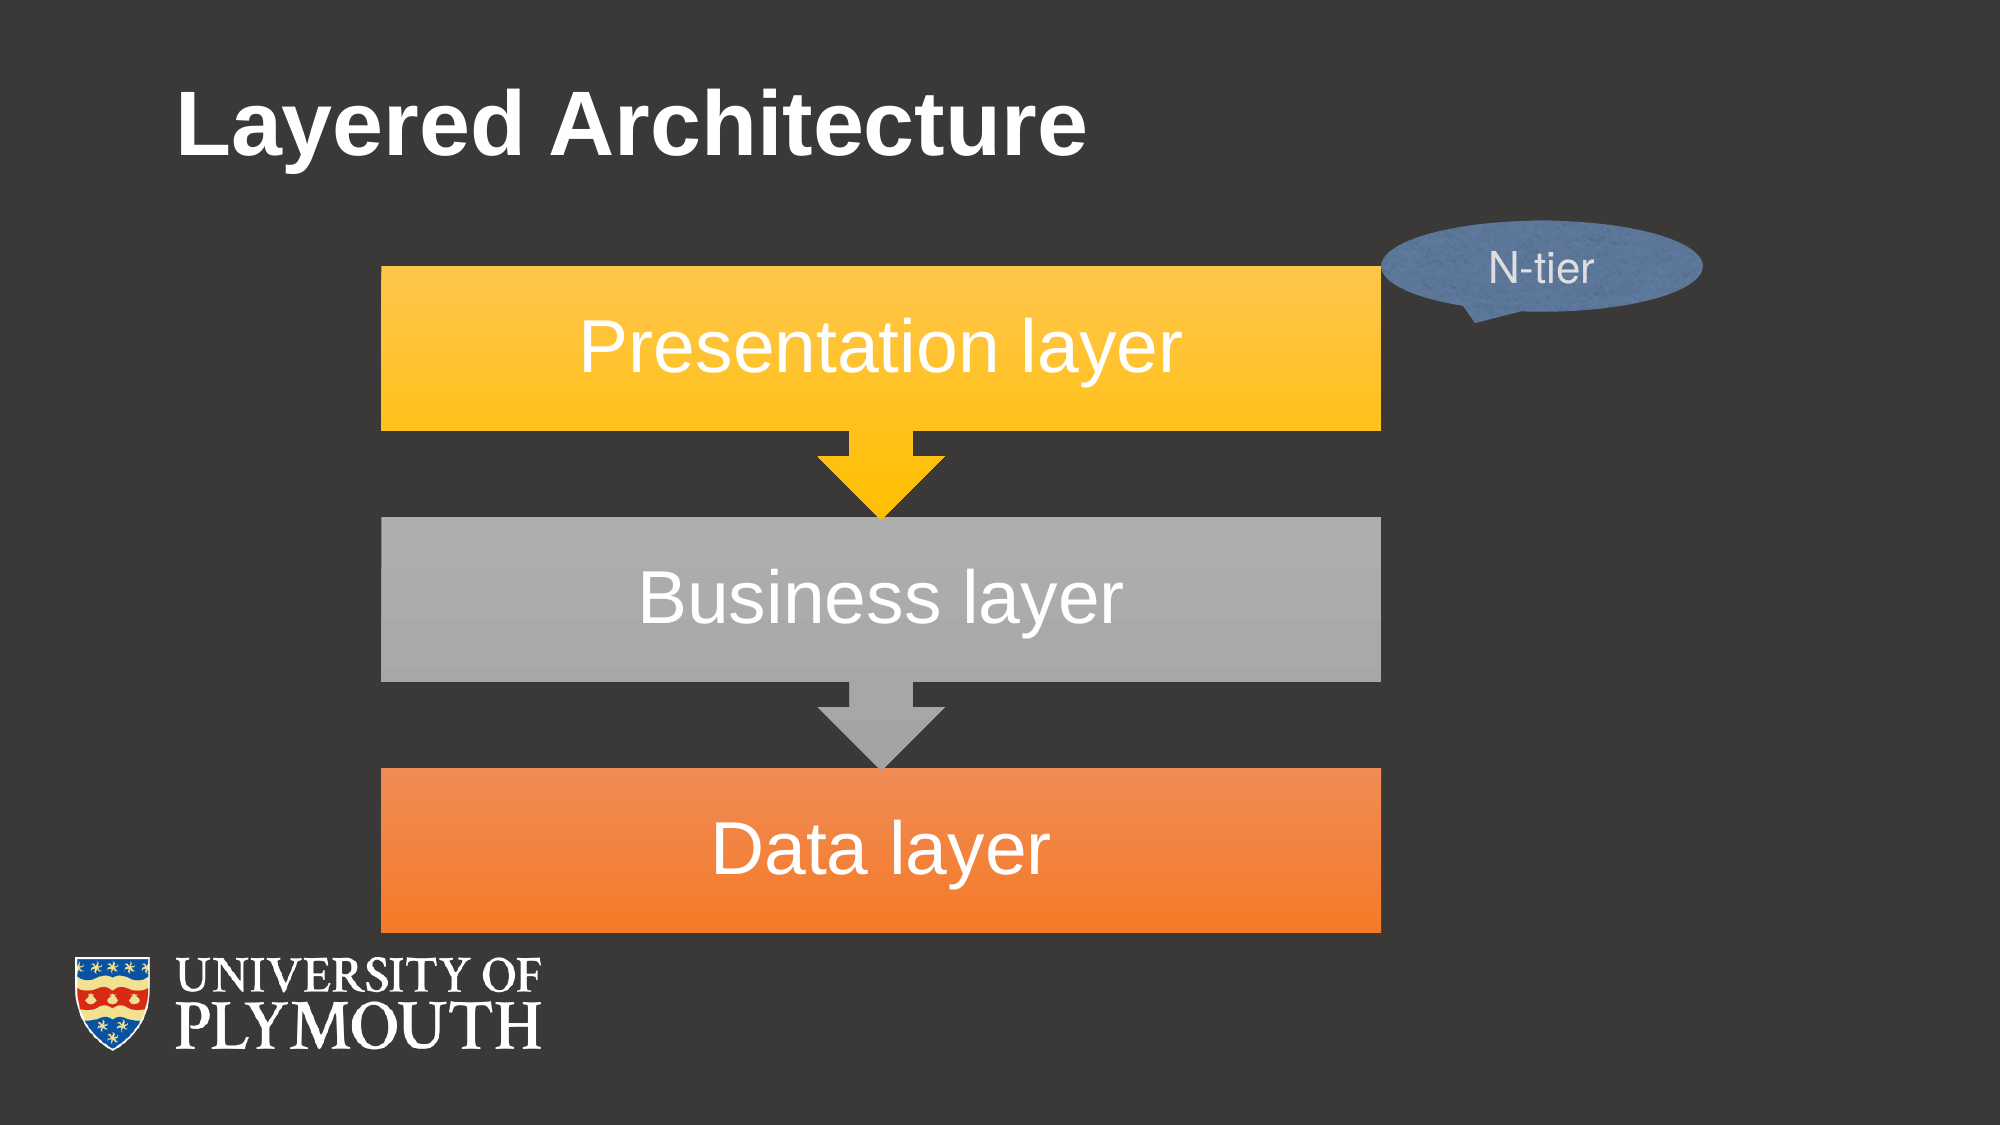

# Layered Architecture
N-tier
Data layer
Business layer
Presentation layer